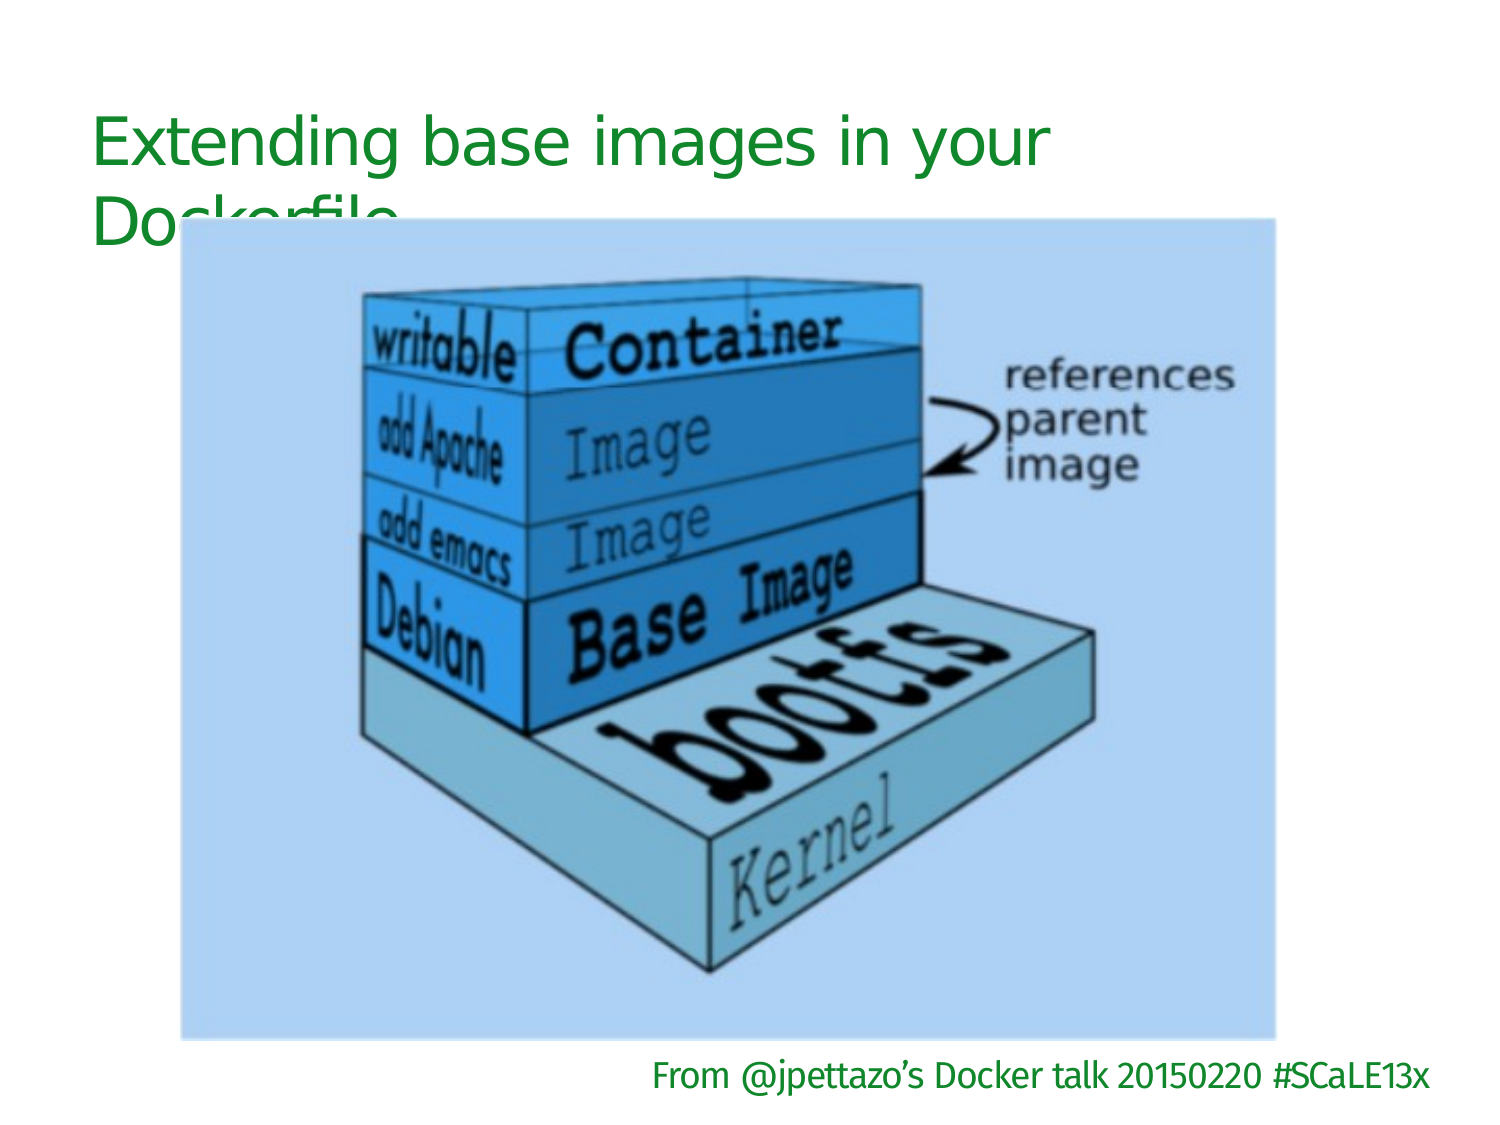

# Extending base images in your Dockerﬁle

From @jpettazo’s Docker talk 20150220 #SCaLE13x